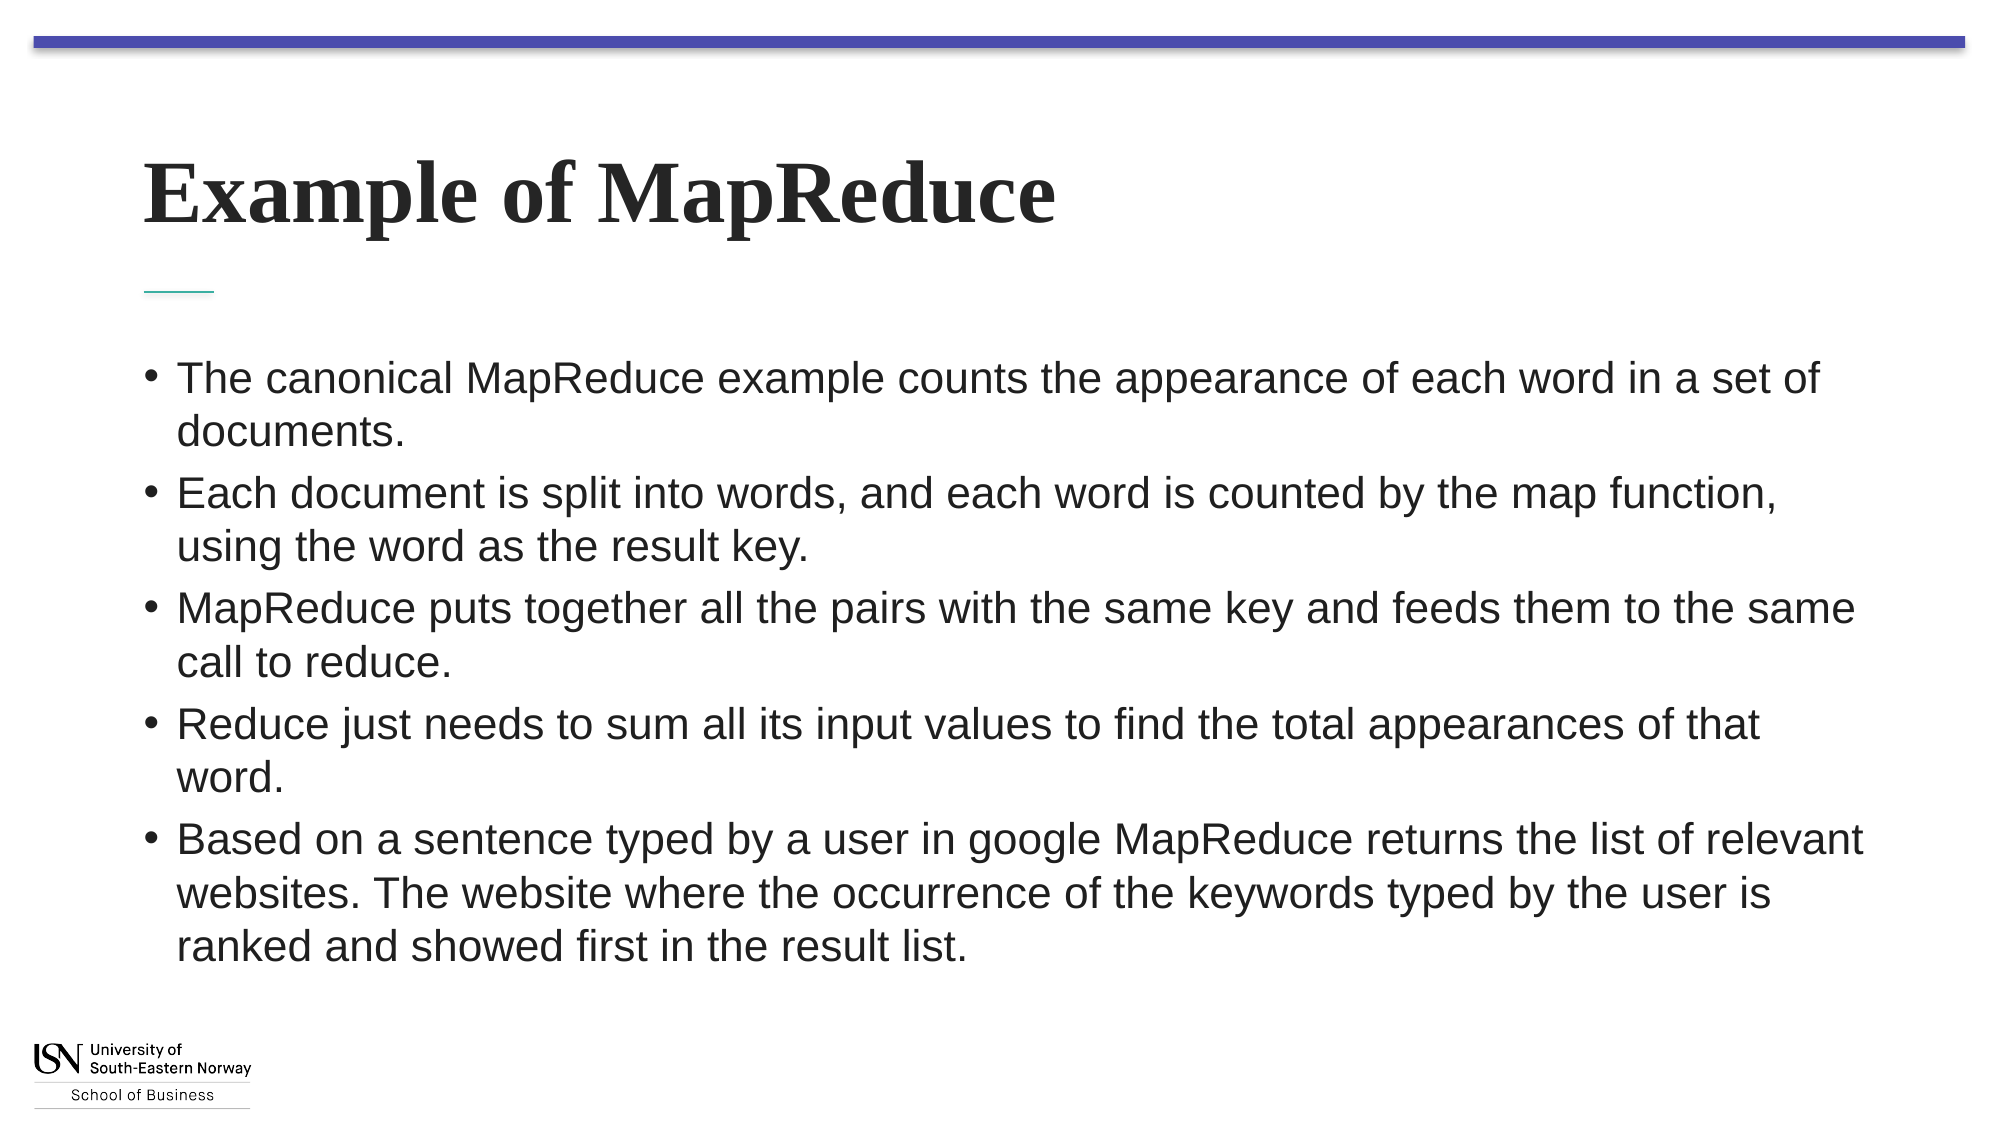

# Example of MapReduce
The canonical MapReduce example counts the appearance of each word in a set of documents.
Each document is split into words, and each word is counted by the map function, using the word as the result key.
MapReduce puts together all the pairs with the same key and feeds them to the same call to reduce.
Reduce just needs to sum all its input values to find the total appearances of that word.
Based on a sentence typed by a user in google MapReduce returns the list of relevant websites. The website where the occurrence of the keywords typed by the user is ranked and showed first in the result list.